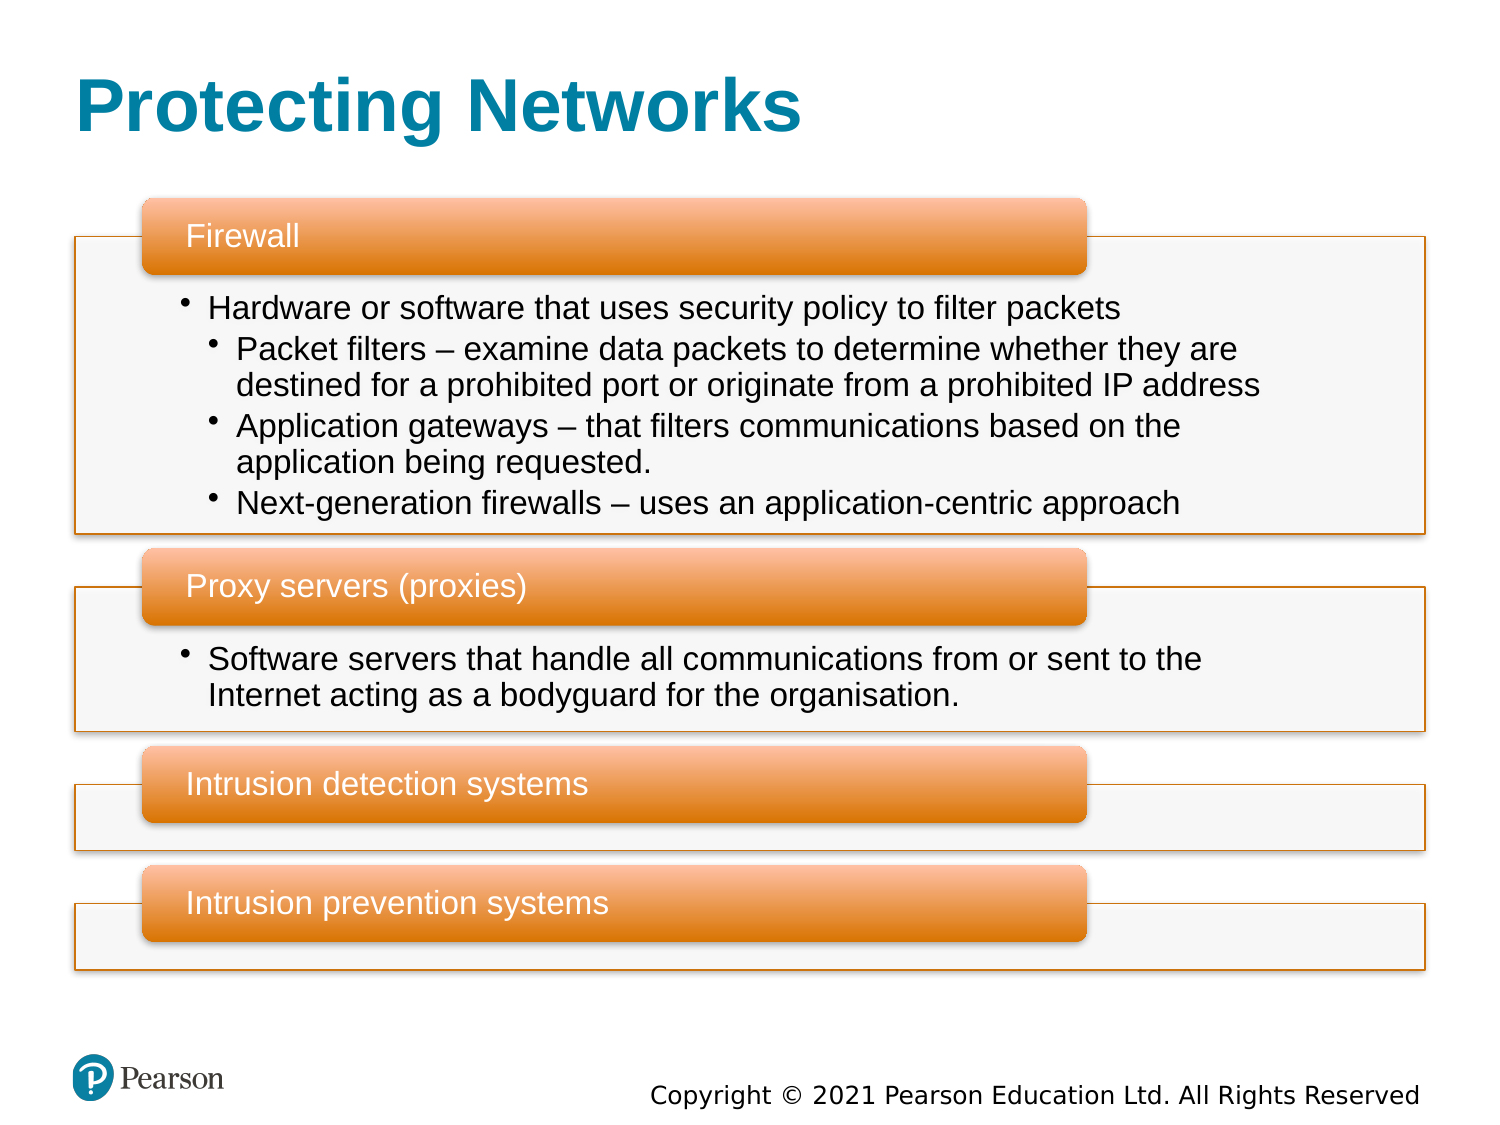

# Protecting Networks
Hardware or software that uses security policy to filter packets
Packet filters – examine data packets to determine whether they are destined for a prohibited port or originate from a prohibited IP address
Application gateways – that filters communications based on the application being requested.
Next-generation firewalls – uses an application-centric approach
Firewall
Software servers that handle all communications from or sent to the Internet acting as a bodyguard for the organisation.
Proxy servers (proxies)
Intrusion detection systems
Intrusion prevention systems